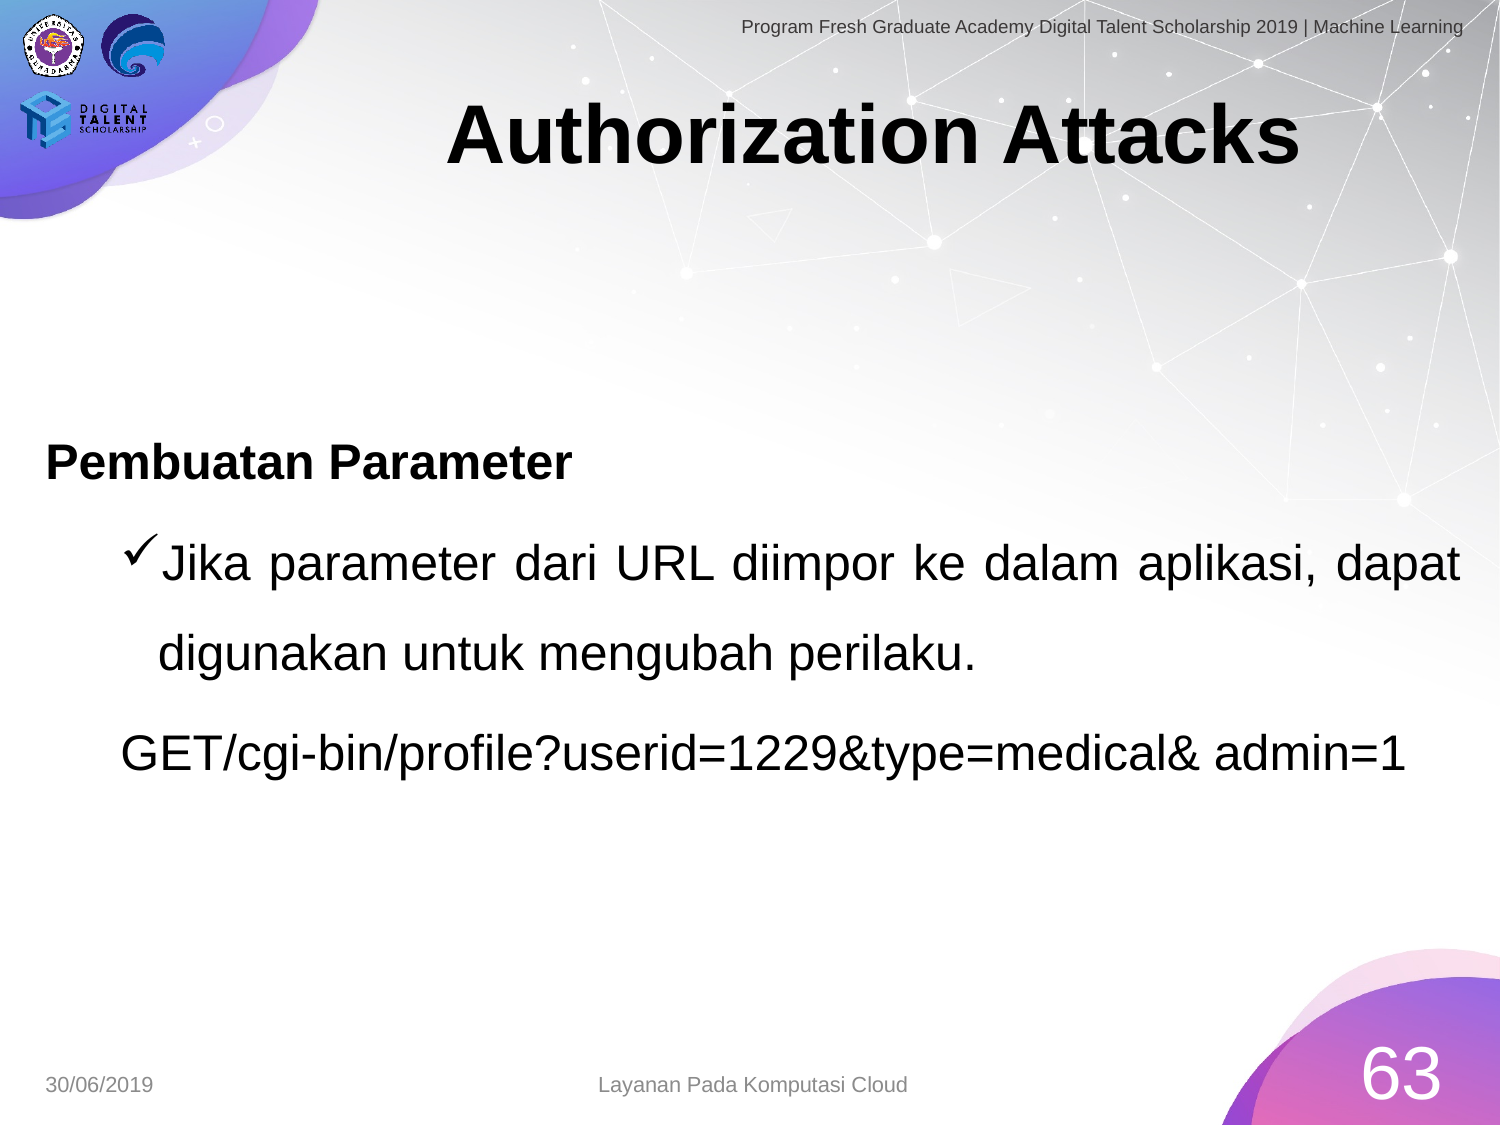

# Authorization Attacks
Pembuatan Parameter
Jika parameter dari URL diimpor ke dalam aplikasi, dapat digunakan untuk mengubah perilaku.
GET/cgi-bin/profile?userid=1229&type=medical& admin=1

63
Layanan Pada Komputasi Cloud
30/06/2019